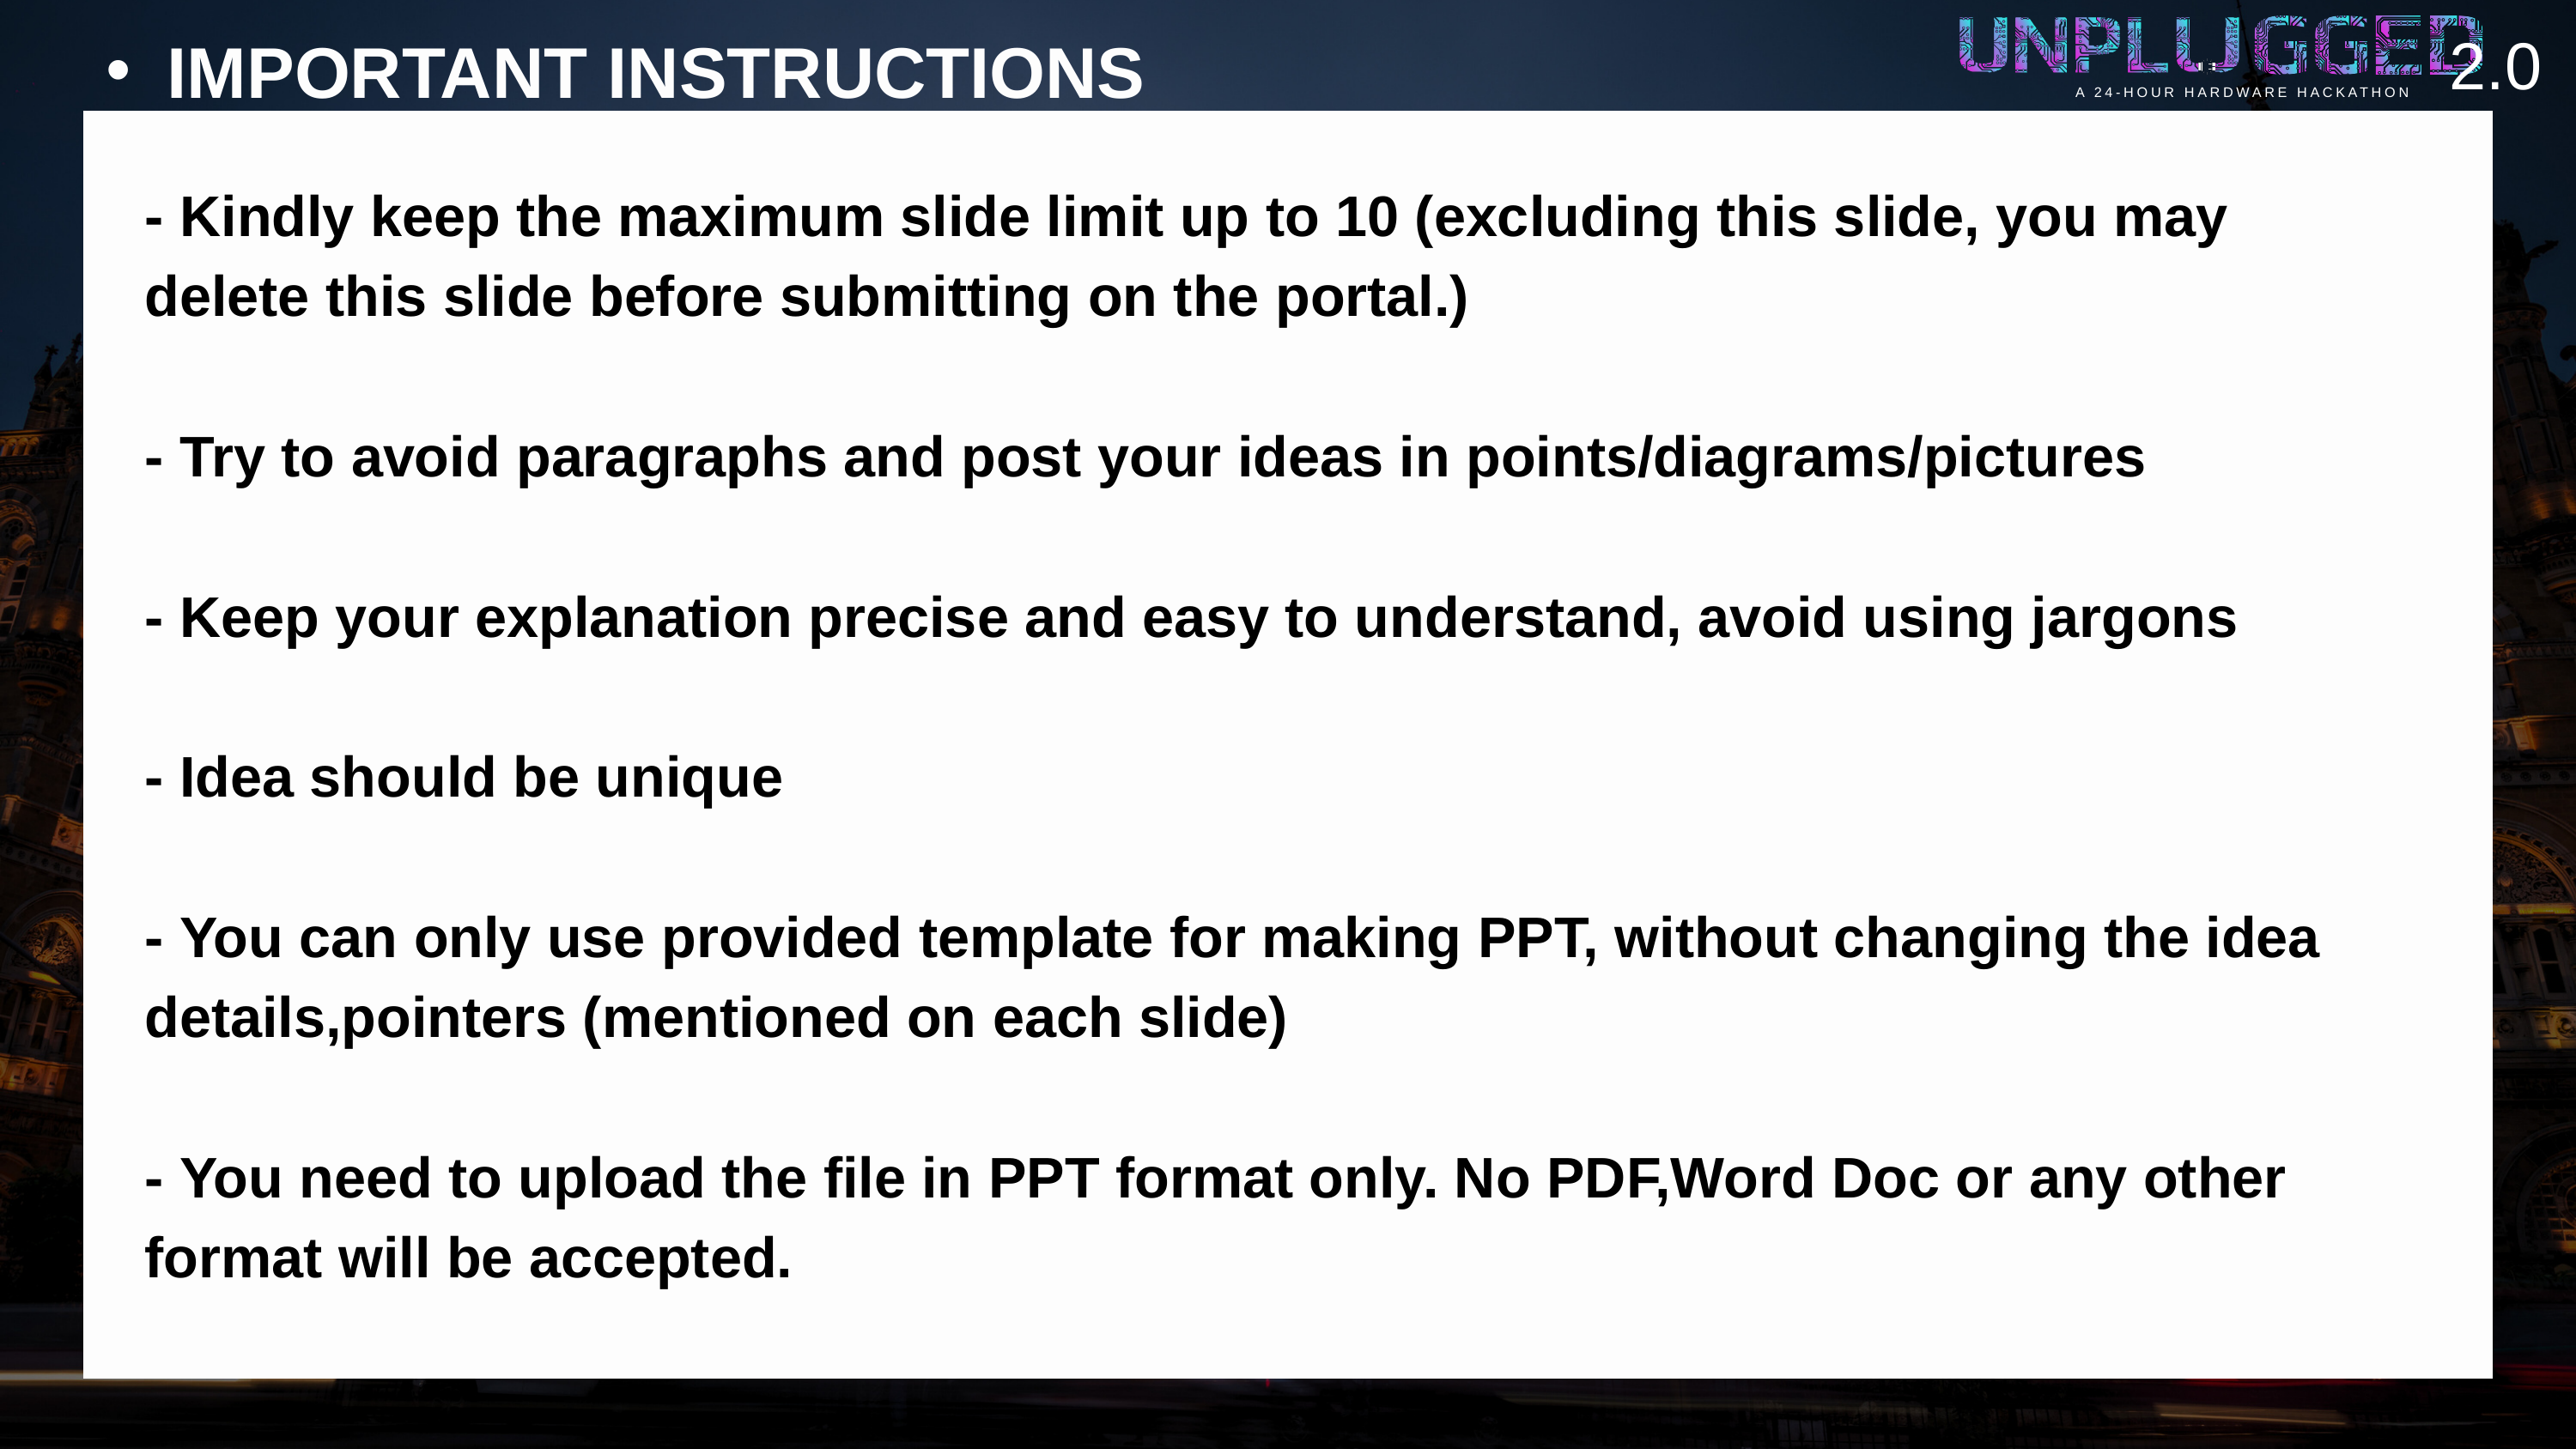

2.0

A 24-HOUR HARDWARE HACKATHON
IMPORTANT INSTRUCTIONS

- Kindly keep the maximum slide limit up to 10 (excluding this slide, you may delete this slide before submitting on the portal.)

- ⁠Try to avoid paragraphs and post your ideas in points/diagrams/pictures

- ⁠Keep your explanation precise and easy to understand, avoid using jargons

- ⁠Idea should be unique

- ⁠You can only use provided template for making PPT, without changing the idea details,pointers (mentioned on each slide)

- ⁠You need to upload the file in PPT format only. No PDF,Word Doc or any other format will be accepted.